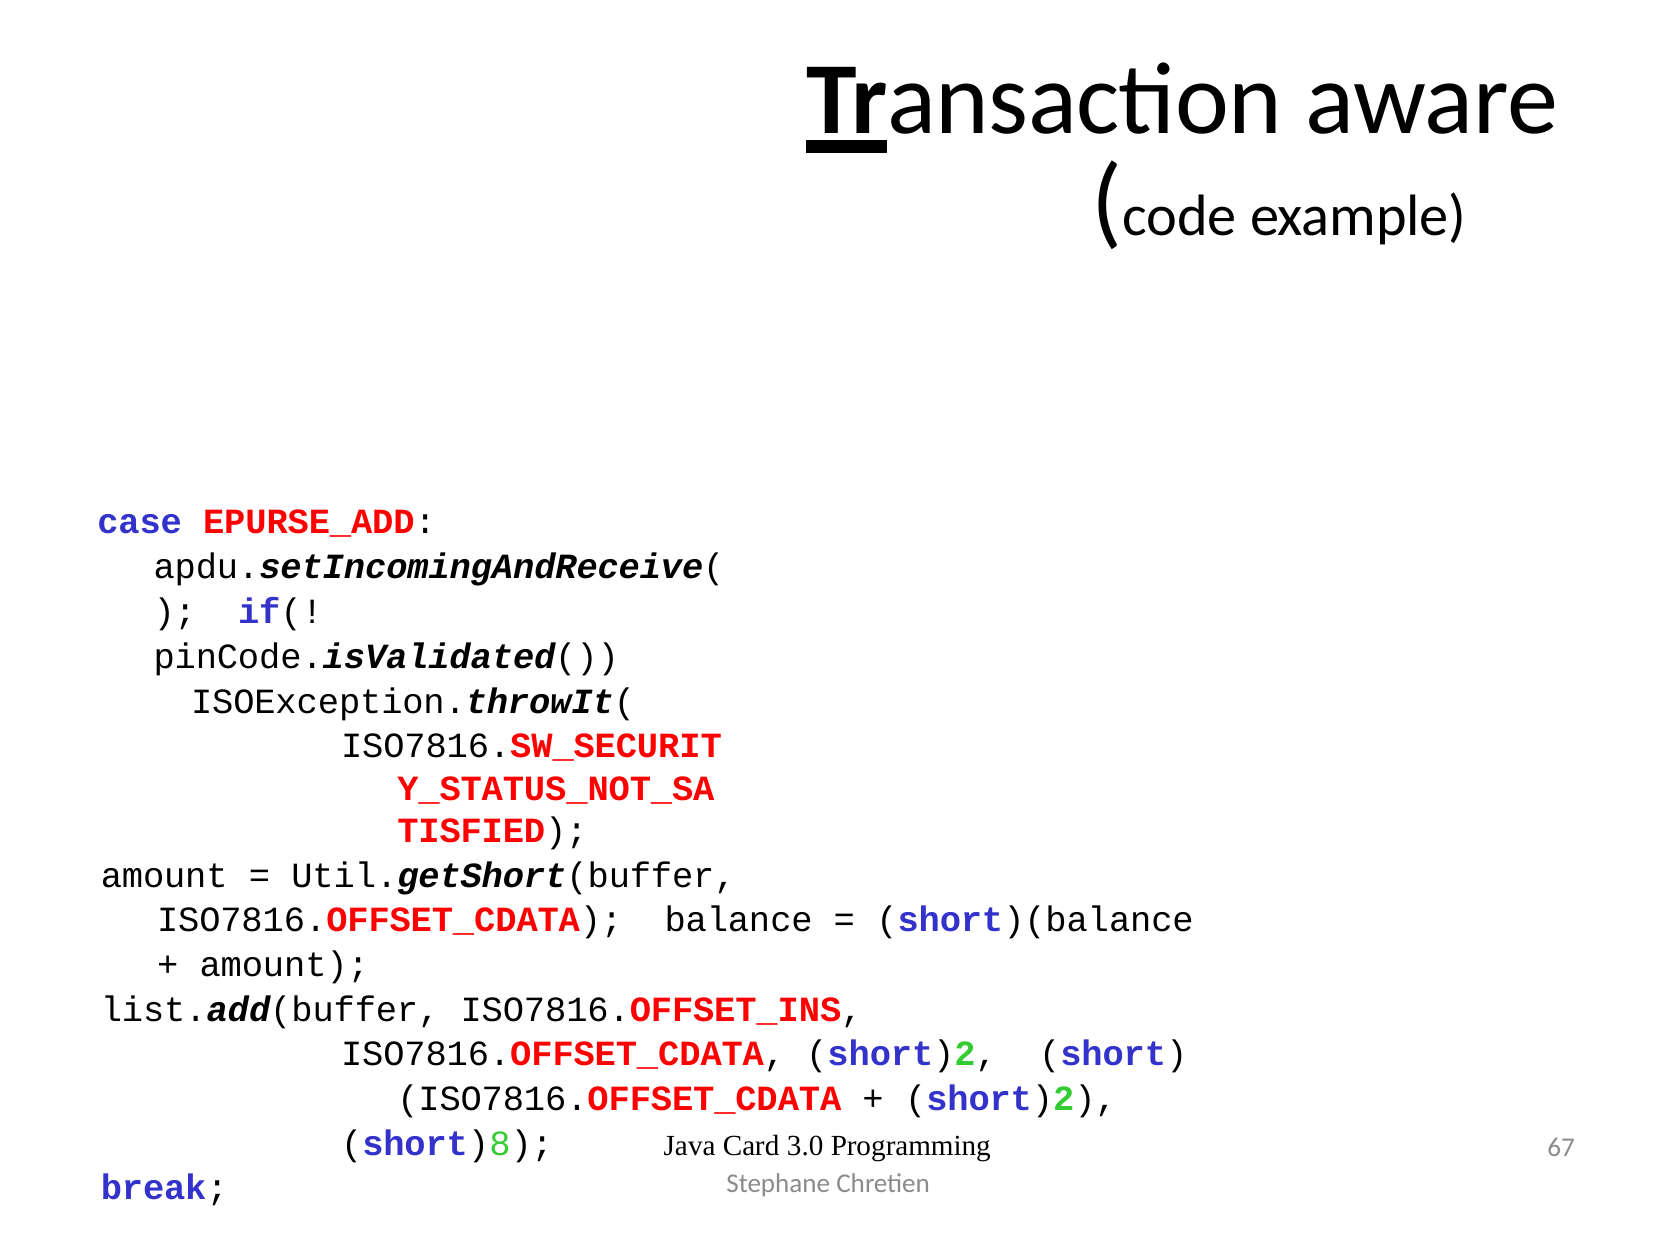

# Transaction aware  (code example)
case EPURSE_ADD:  apdu.setIncomingAndReceive();  if(!pinCode.isValidated())
ISOException.throwIt(
ISO7816.SW_SECURITY_STATUS_NOT_SATISFIED);
amount = Util.getShort(buffer, ISO7816.OFFSET_CDATA);  balance = (short)(balance + amount);
list.add(buffer, ISO7816.OFFSET_INS,
ISO7816.OFFSET_CDATA, (short)2,  (short)(ISO7816.OFFSET_CDATA + (short)2),
(short)8);
break;
Java Card 3.0 Programming
67
Stephane Chretien